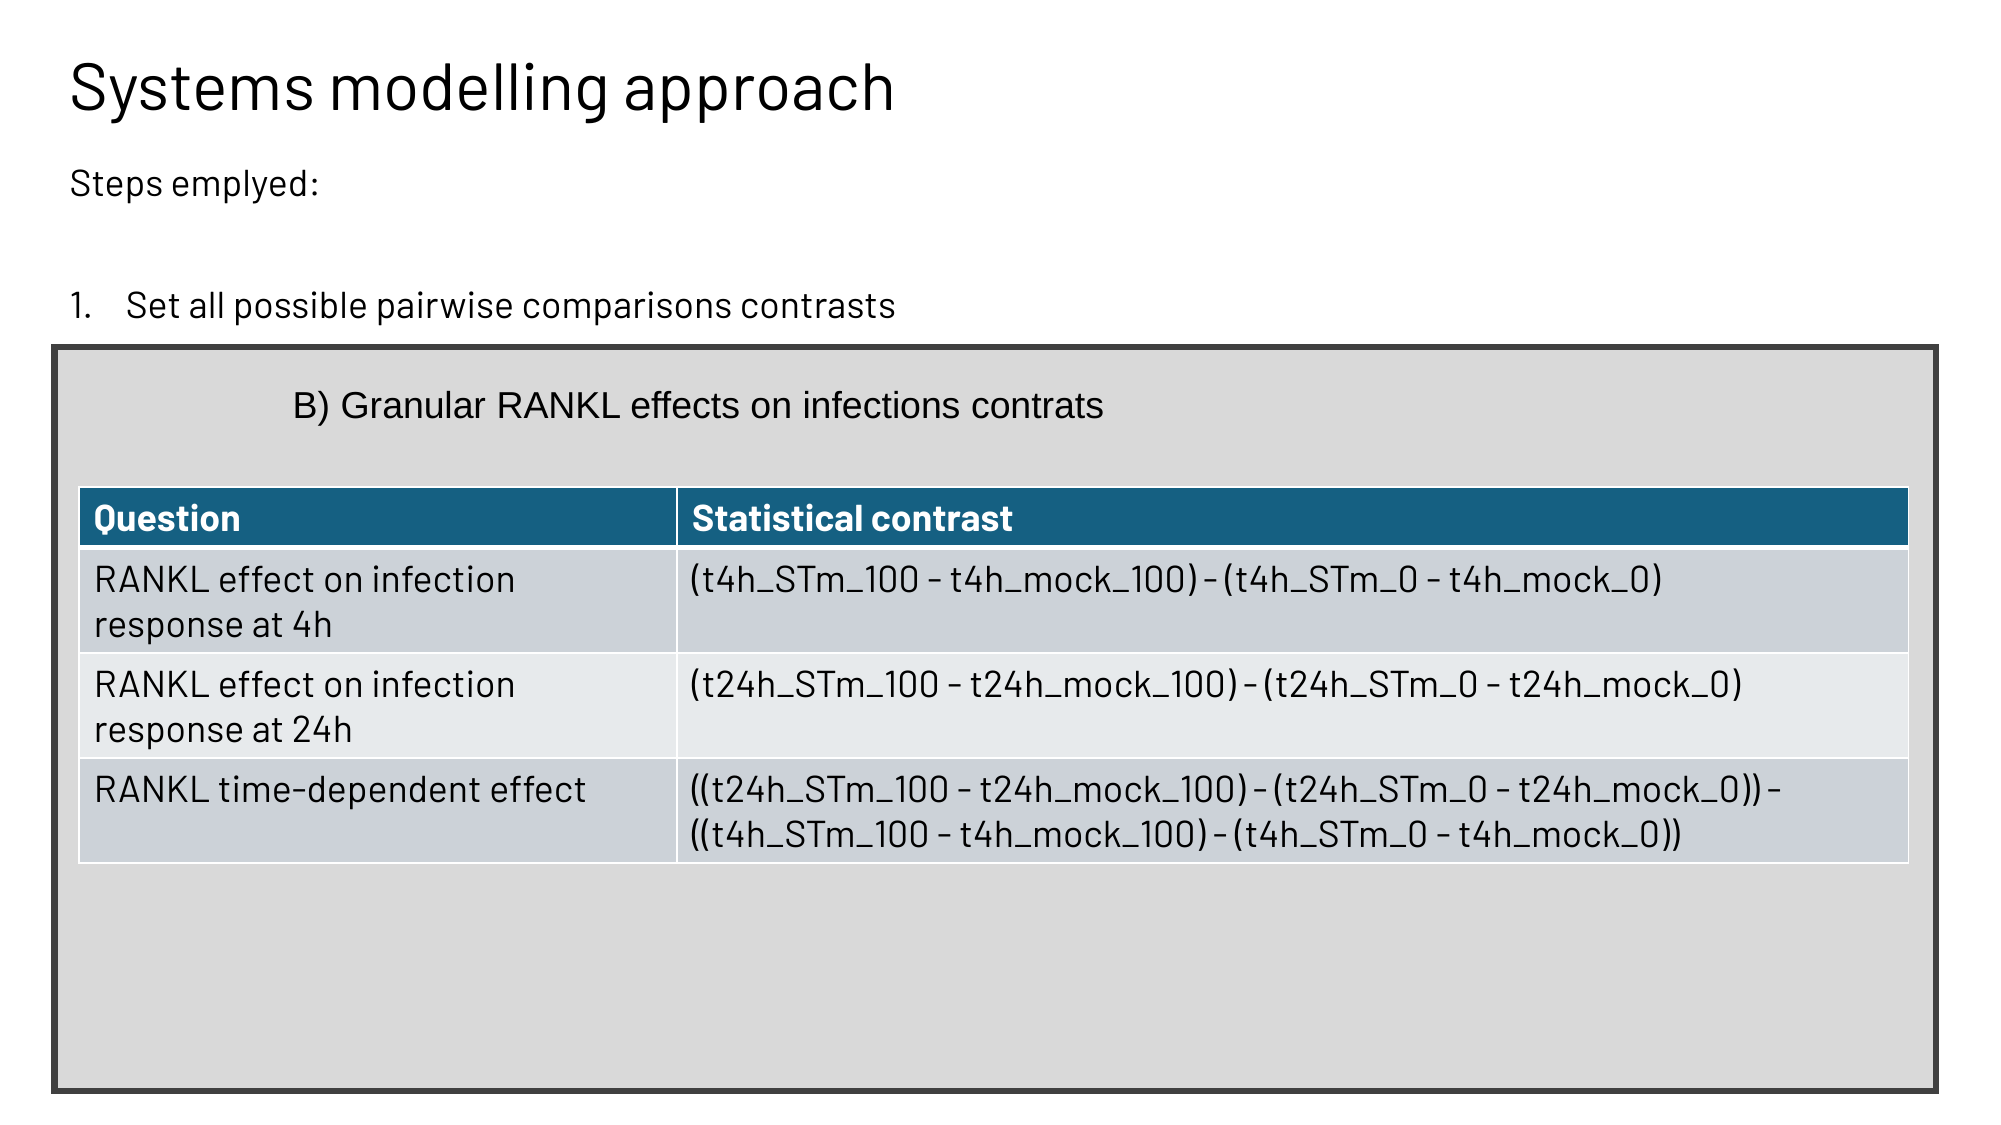

# Systems modelling approach
Steps emplyed:

Set all possible pairwise comparisons contrasts
Calculate differential expression for each comparison
Run GSEA across four pathway databases (Hallmark, KEGG, GO:BP, REACTOME)
Pool significant pathways across all comparisons
Generate pathway activity scores
Visualize results in ordered heatmaps showing pathway behavior across all conditions

B) Granular RANKL effects on infections contrats
| Question | Statistical contrast |
| --- | --- |
| RANKL effect on infection response at 4h | (t4h\_STm\_100 - t4h\_mock\_100) - (t4h\_STm\_0 - t4h\_mock\_0) |
| RANKL effect on infection response at 24h | (t24h\_STm\_100 - t24h\_mock\_100) - (t24h\_STm\_0 - t24h\_mock\_0) |
| RANKL time-dependent effect | ((t24h\_STm\_100 - t24h\_mock\_100) - (t24h\_STm\_0 - t24h\_mock\_0)) - ((t4h\_STm\_100 - t4h\_mock\_100) - (t4h\_STm\_0 - t4h\_mock\_0)) |